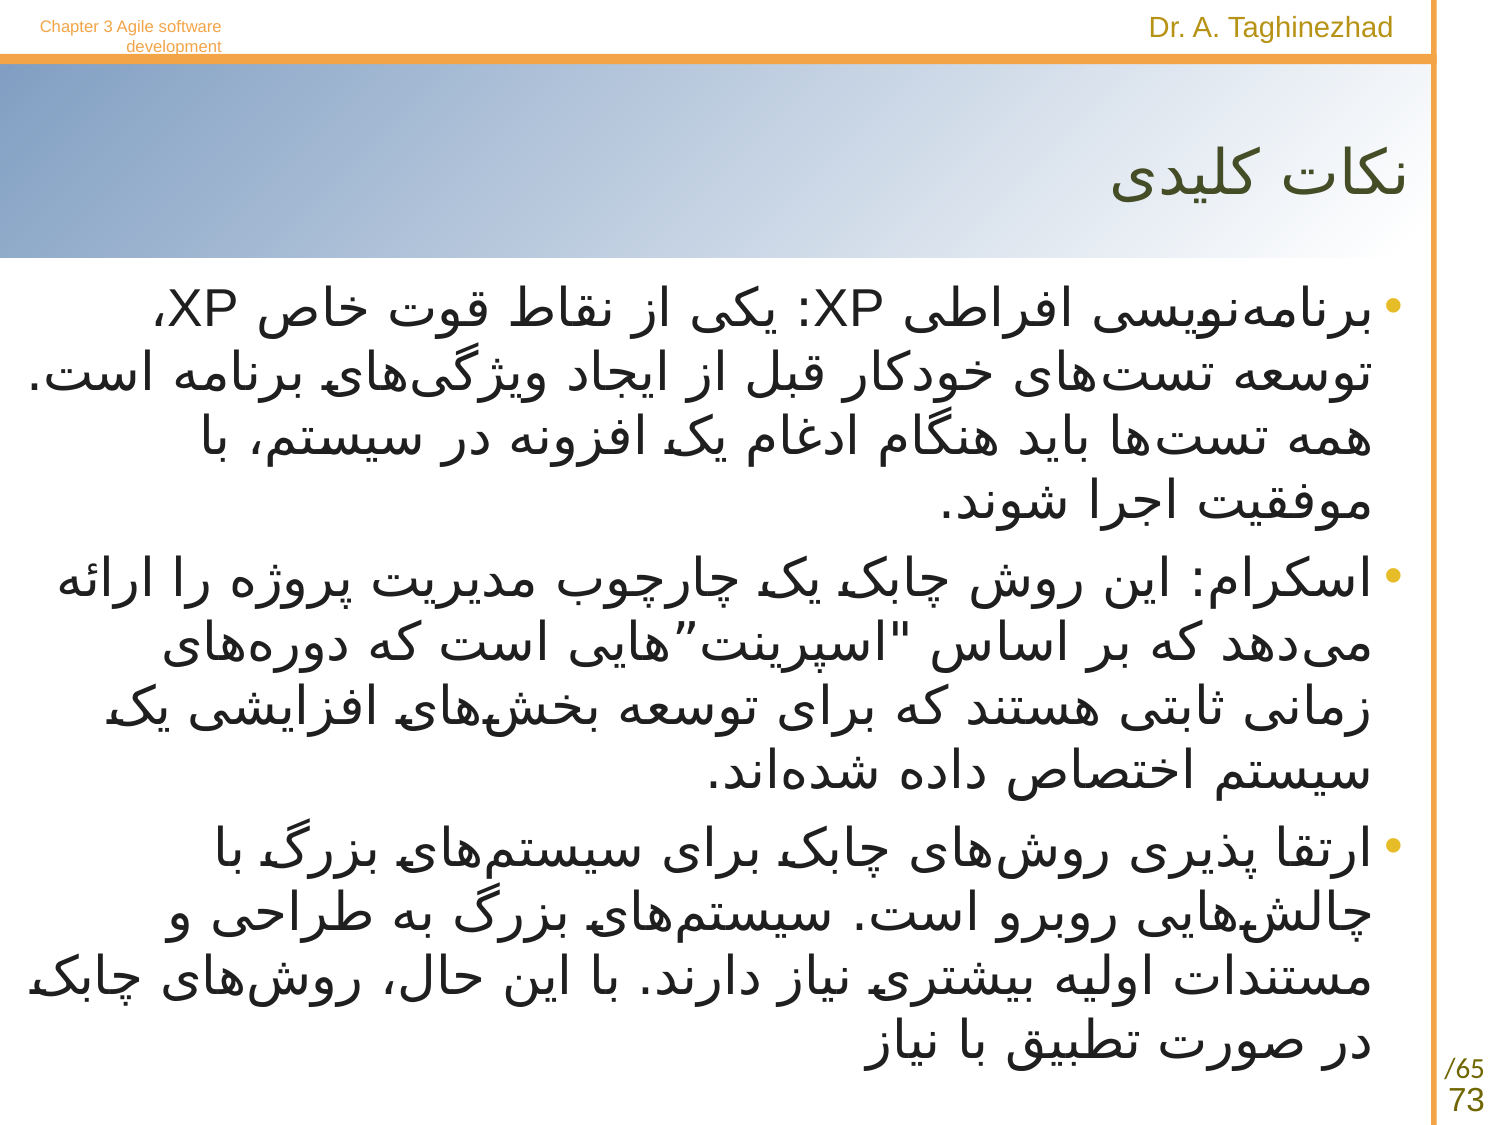

Chapter 3 Agile software development
# نکات کلیدی
برنامه‌نویسی افراطی XP: یکی از نقاط قوت خاص XP، توسعه تست‌های خودکار قبل از ایجاد ویژگی‌های برنامه است. همه تست‌ها باید هنگام ادغام یک افزونه در سیستم، با موفقیت اجرا شوند.
اسکرام: این روش چابک یک چارچوب مدیریت پروژه را ارائه می‌دهد که بر اساس "اسپرینت”‌هایی است که دوره‌های زمانی ثابتی هستند که برای توسعه بخش‌های افزایشی یک سیستم اختصاص داده شده‌اند.
ارتقا پذیری روش‌های چابک برای سیستم‌های بزرگ با چالش‌هایی روبرو است. سیستم‌های بزرگ به طراحی و مستندات اولیه بیشتری نیاز دارند. با این حال، روش‌های چابک در صورت تطبیق با نیاز

73